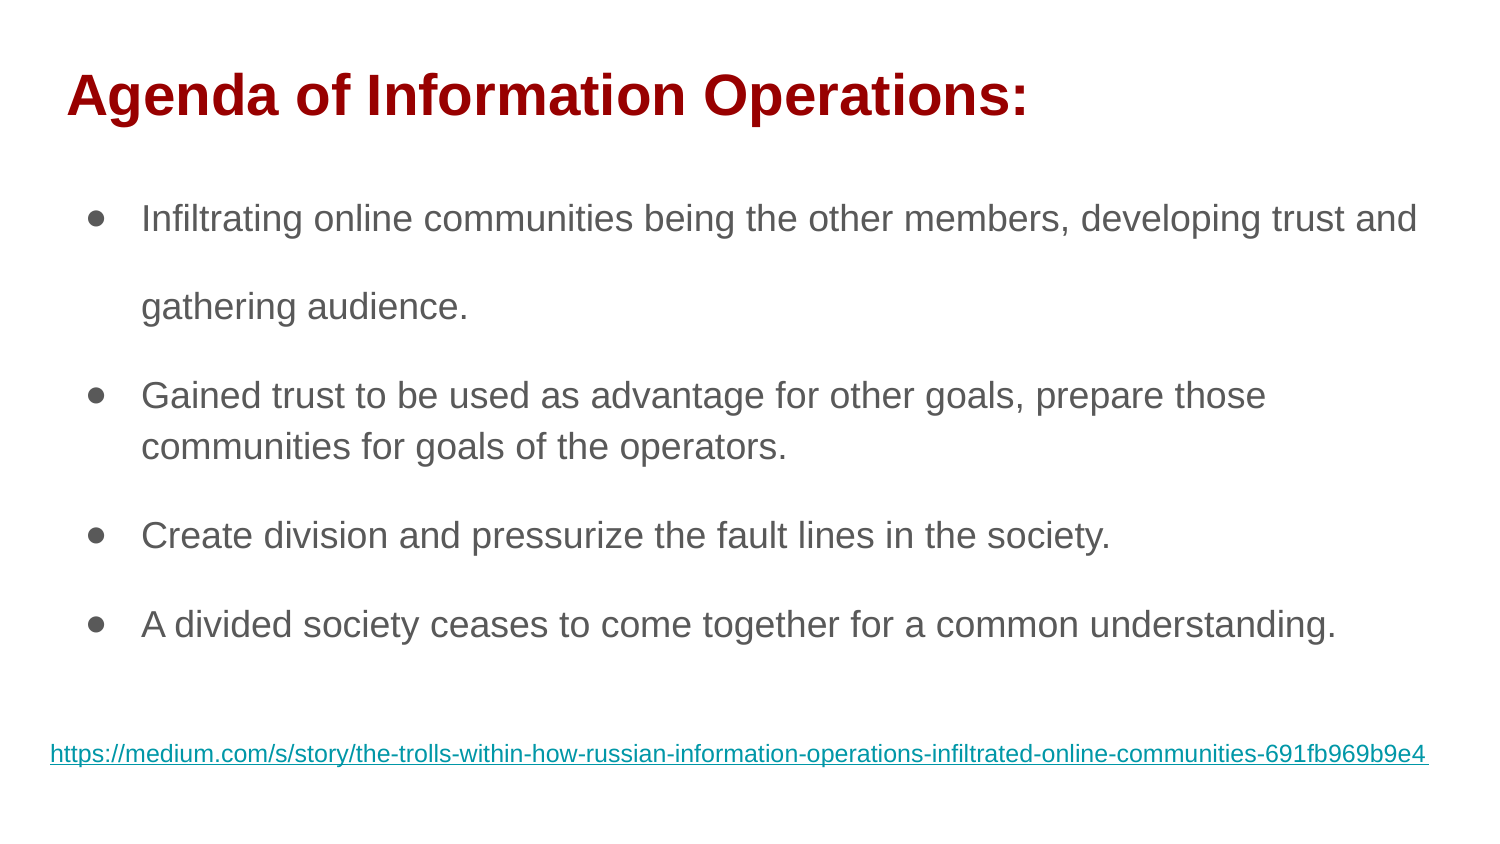

# Agenda of Information Operations:
Infiltrating online communities being the other members, developing trust and
gathering audience.
Gained trust to be used as advantage for other goals, prepare those communities for goals of the operators.
Create division and pressurize the fault lines in the society.
A divided society ceases to come together for a common understanding.

https://medium.com/s/story/the-trolls-within-how-russian-information-operations-infiltrated-online-communities-691fb969b9e4